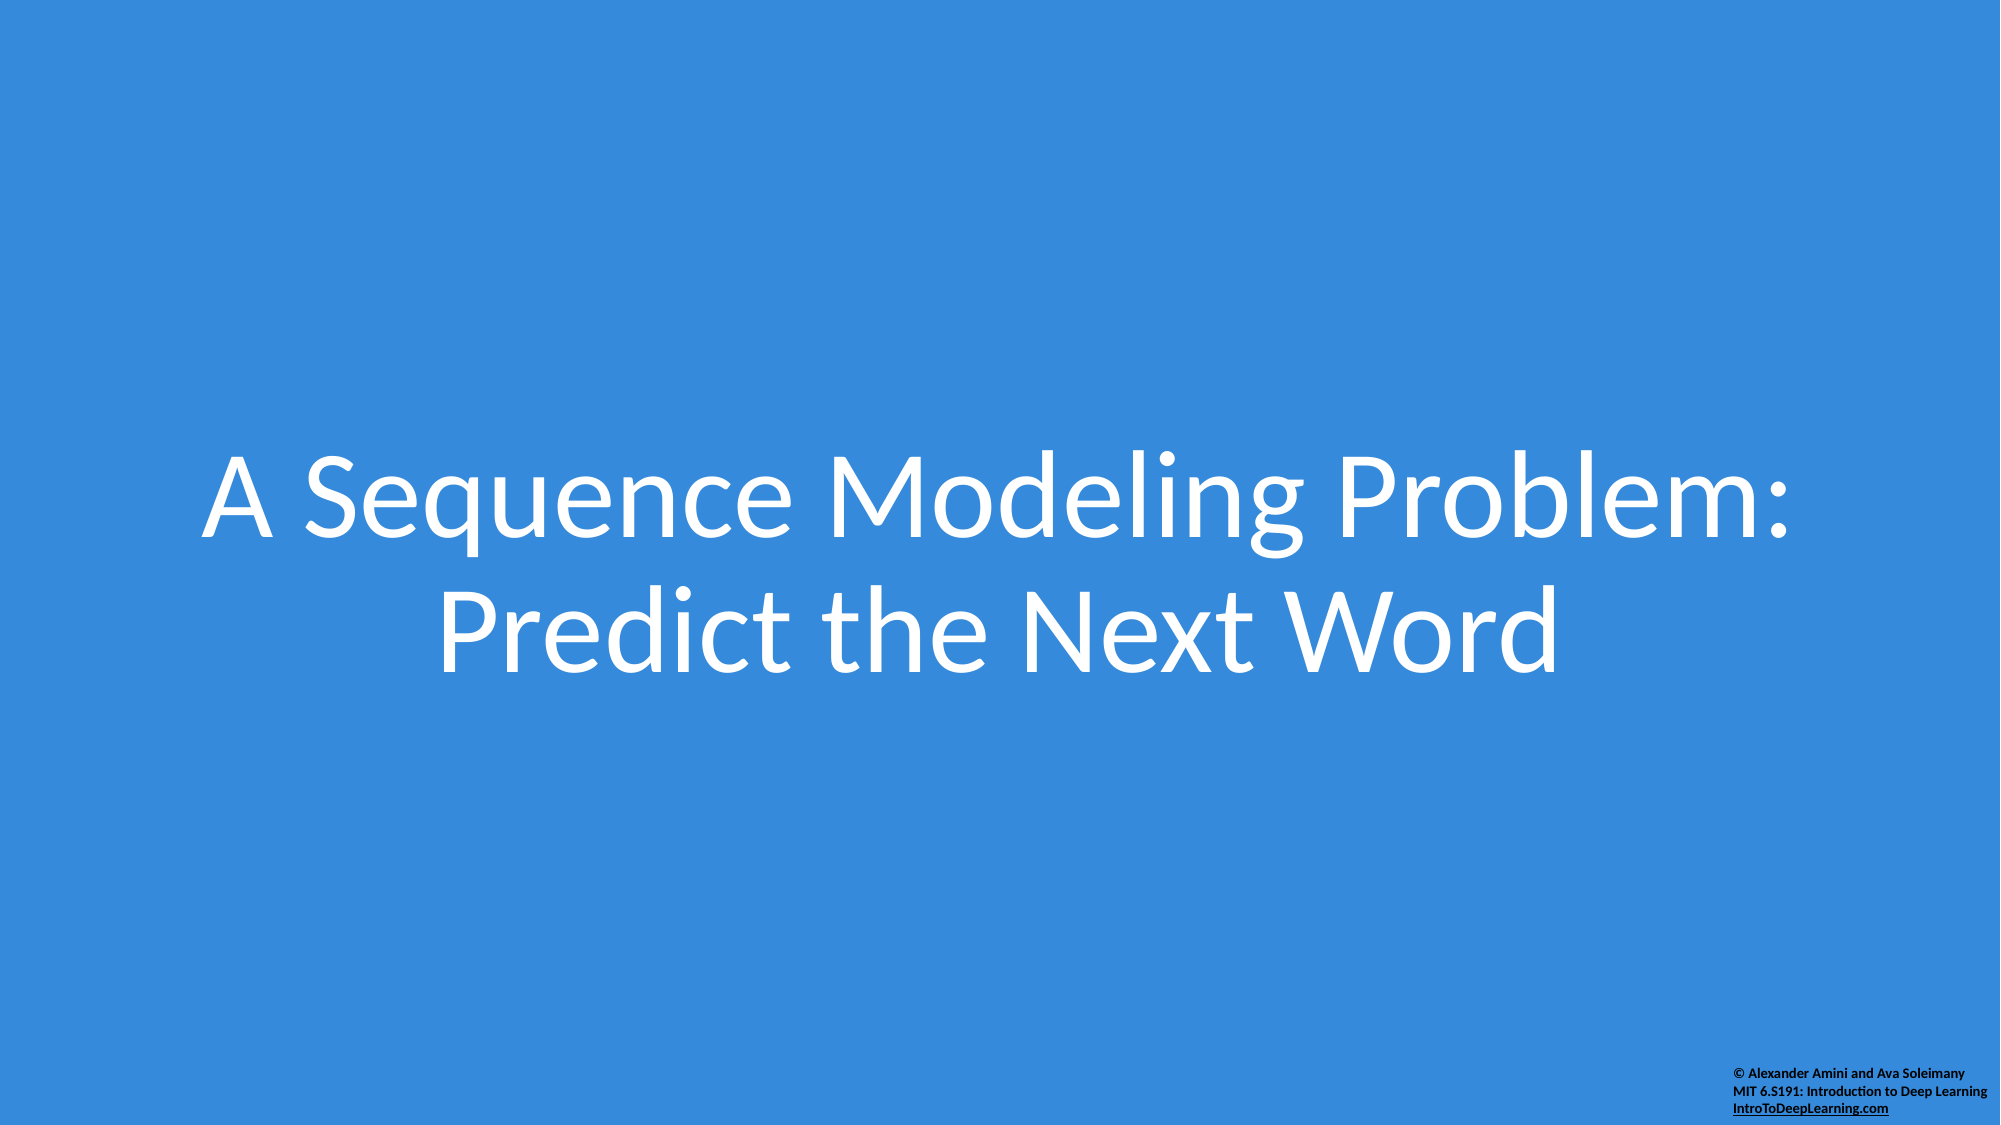

# A Sequence Modeling Problem: Predict the Next Word